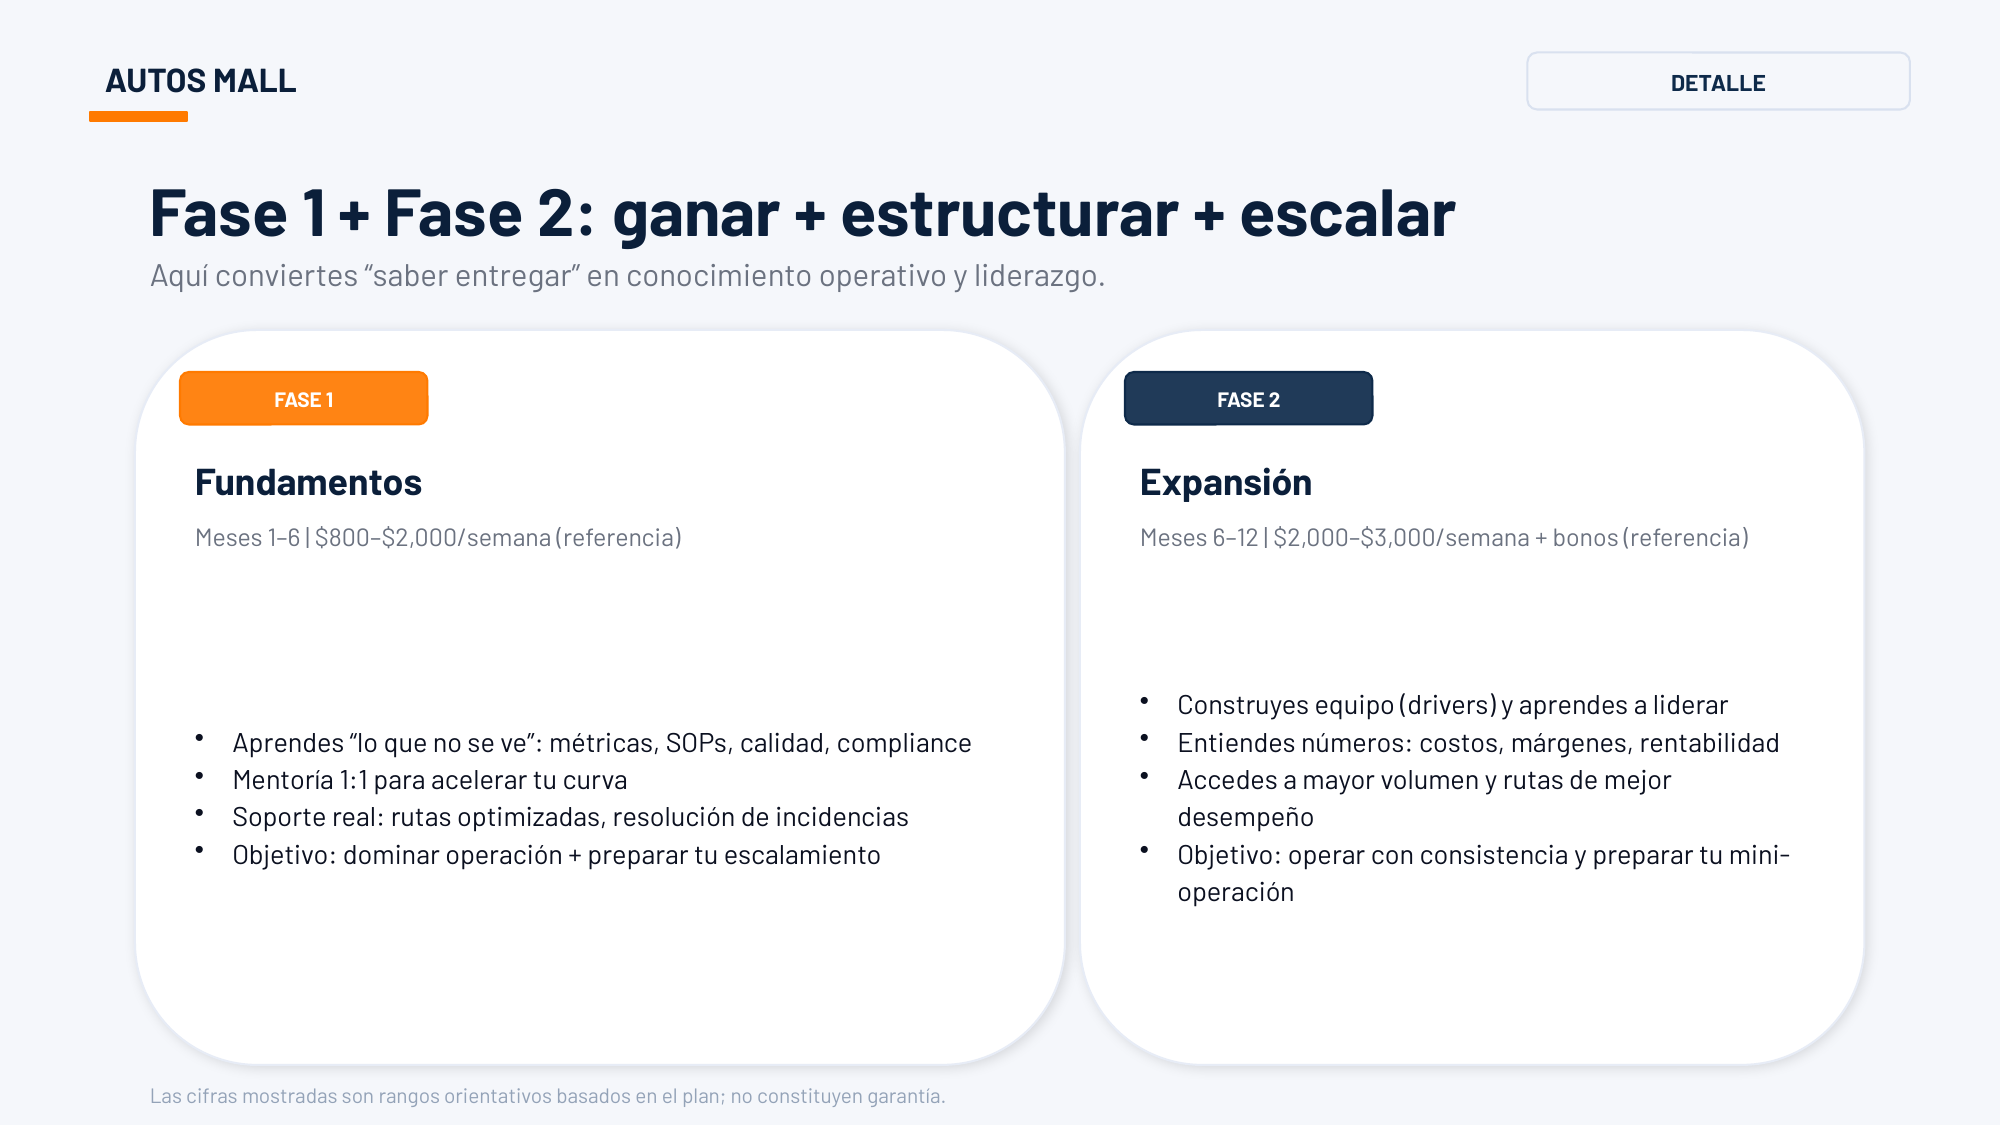

AUTOS MALL

DETALLE

Fase 1 + Fase 2: ganar + estructurar + escalar
Aquí conviertes “saber entregar” en conocimiento operativo y liderazgo.

FASE 1
FASE 2
Fundamentos
Expansión
Meses 1–6 | $800–$2,000/semana (referencia)
Meses 6–12 | $2,000–$3,000/semana + bonos (referencia)
Aprendes “lo que no se ve”: métricas, SOPs, calidad, compliance
Mentoría 1:1 para acelerar tu curva
Soporte real: rutas optimizadas, resolución de incidencias
Objetivo: dominar operación + preparar tu escalamiento
Construyes equipo (drivers) y aprendes a liderar
Entiendes números: costos, márgenes, rentabilidad
Accedes a mayor volumen y rutas de mejor desempeño
Objetivo: operar con consistencia y preparar tu mini-operación
Las cifras mostradas son rangos orientativos basados en el plan; no constituyen garantía.